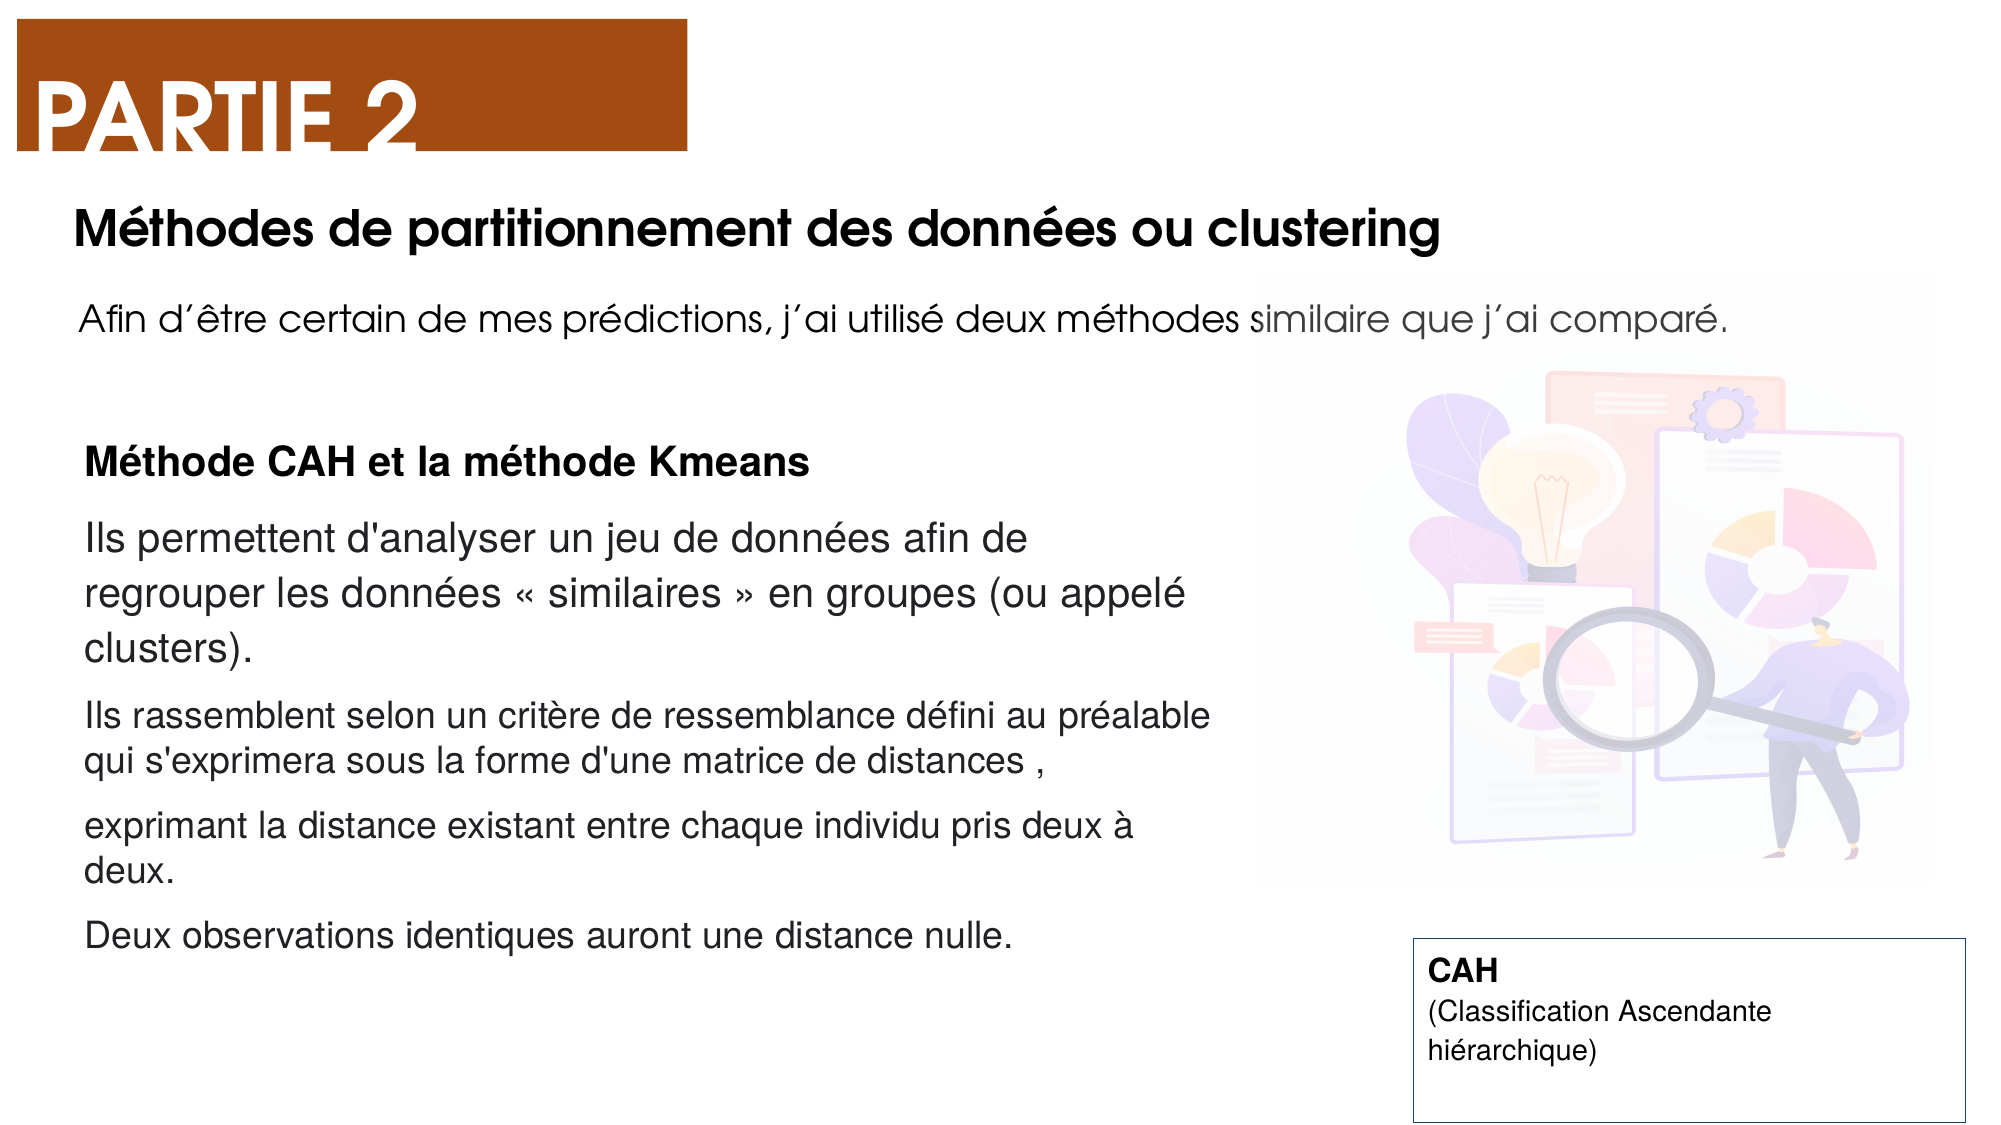

Partie 2
Méthodes de partitionnement des données ou clustering

Afin d’être certain de mes prédictions, j’ai utilisé deux méthodes similaire que j’ai comparé.
Méthode CAH et la méthode Kmeans
Ils permettent d'analyser un jeu de données afin de regrouper les données « similaires » en groupes (ou appelé clusters).
Ils rassemblent selon un critère de ressemblance défini au préalable qui s'exprimera sous la forme d'une matrice de distances ,
exprimant la distance existant entre chaque individu pris deux à deux.
Deux observations identiques auront une distance nulle.

CAH
(Classification Ascendante hiérarchique)